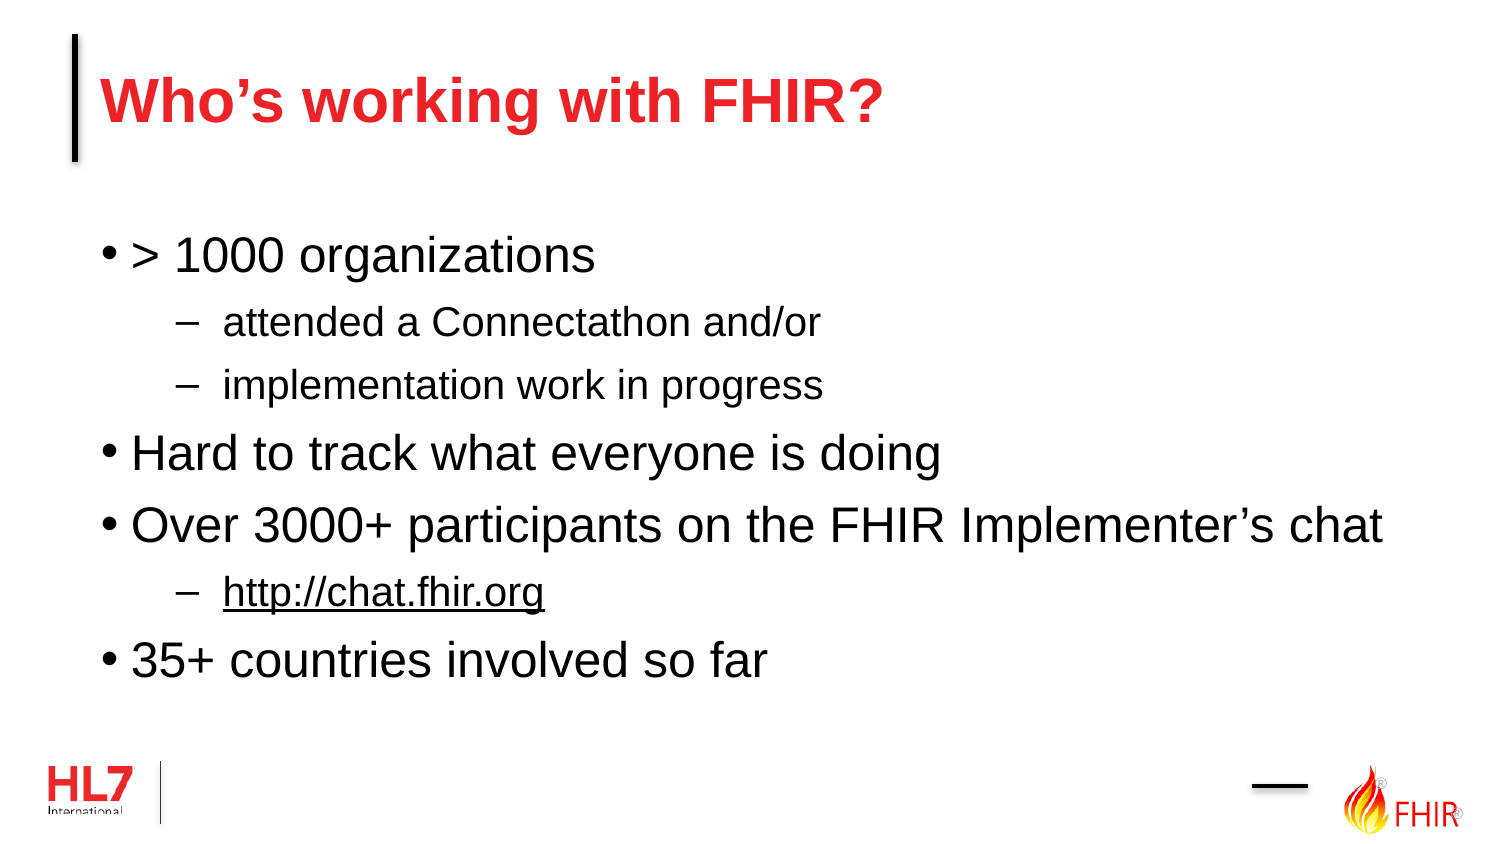

# Who’s working with FHIR?
> 1000 organizations
attended a Connectathon and/or
implementation work in progress
Hard to track what everyone is doing
Over 3000+ participants on the FHIR Implementer’s chat
http://chat.fhir.org
35+ countries involved so far